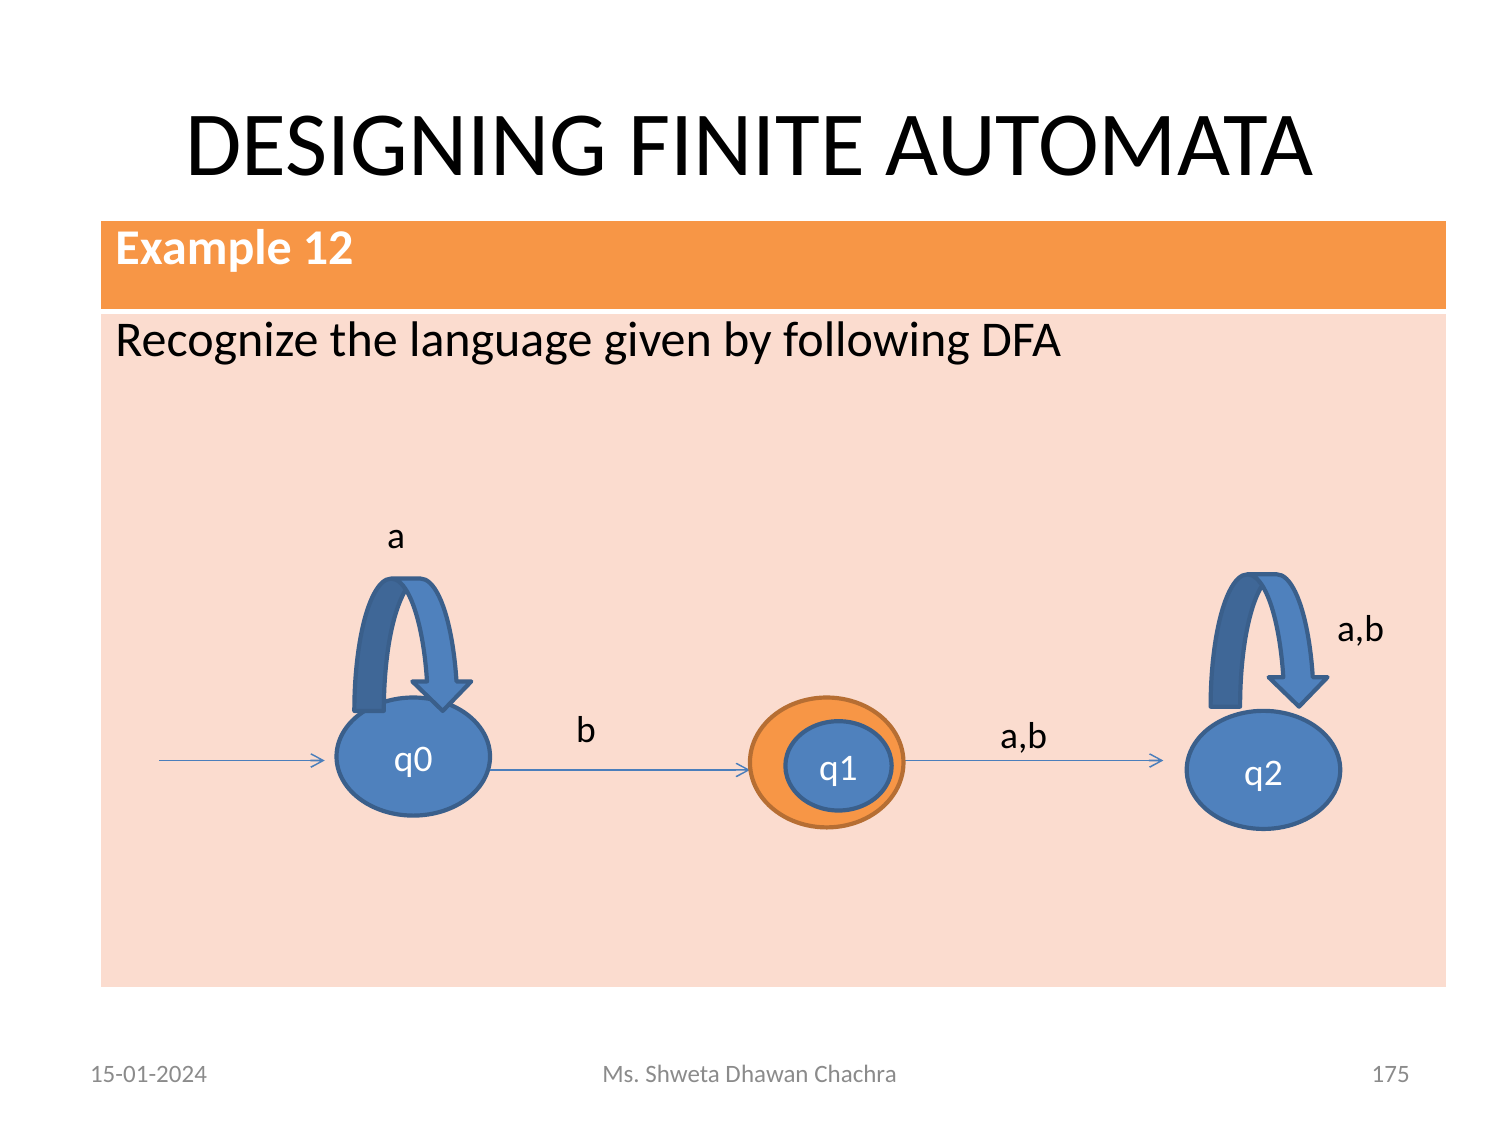

# DESIGNING FINITE AUTOMATA
| Example 12 |
| --- |
| Recognize the language given by following DFA |
a

a,b
q0
b

q1
a,b
q2
15-01-2024
Ms. Shweta Dhawan Chachra
175